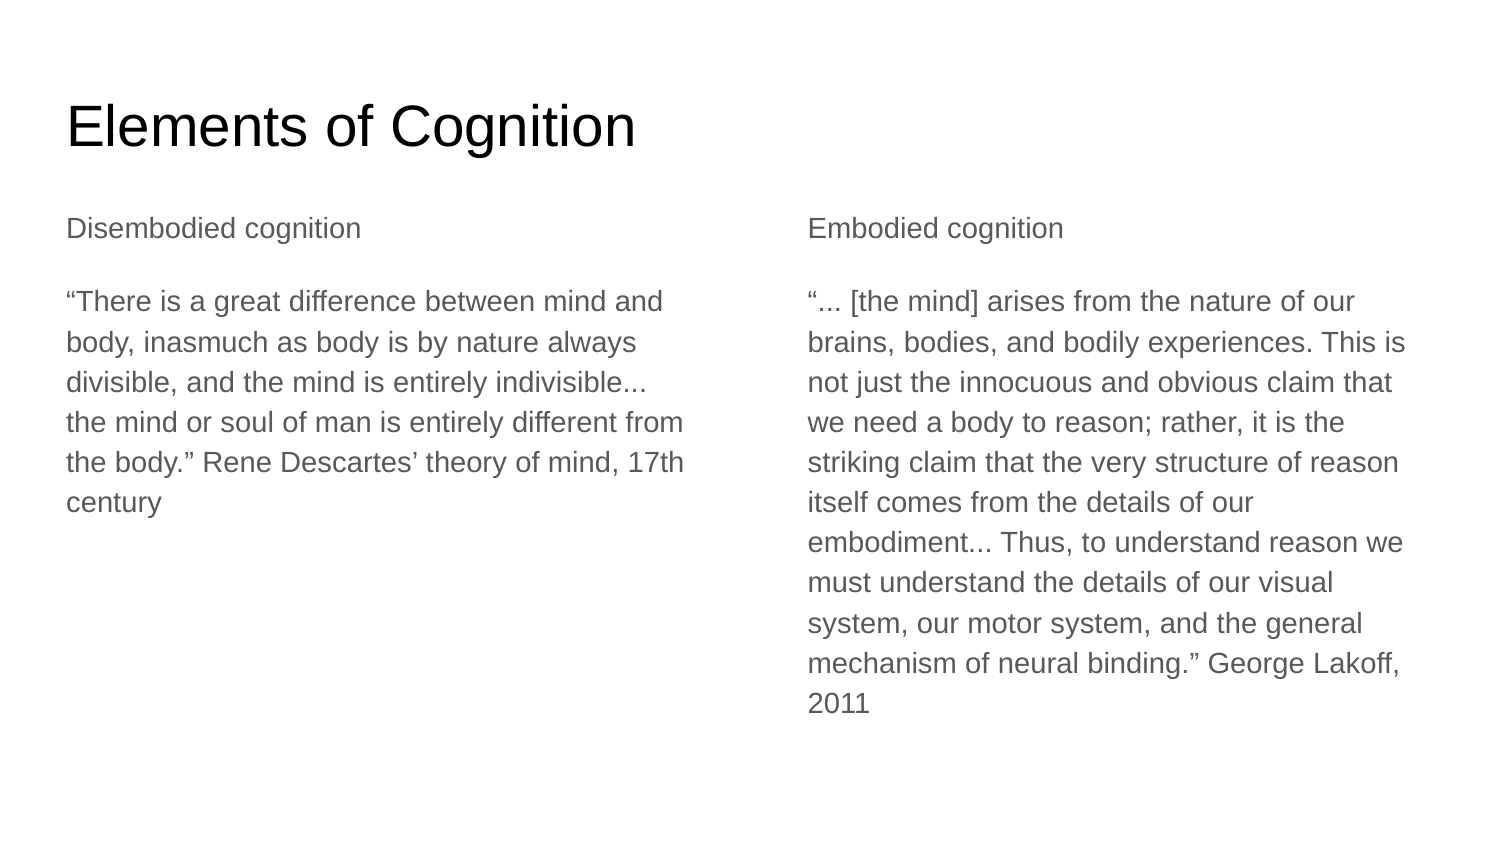

# Elements of Cognition
Disembodied cognition
“There is a great difference between mind and body, inasmuch as body is by nature always divisible, and the mind is entirely indivisible... the mind or soul of man is entirely different from the body.” Rene Descartes’ theory of mind, 17th century

Embodied cognition
“... [the mind] arises from the nature of our brains, bodies, and bodily experiences. This is not just the innocuous and obvious claim that we need a body to reason; rather, it is the striking claim that the very structure of reason itself comes from the details of our embodiment... Thus, to understand reason we must understand the details of our visual system, our motor system, and the general mechanism of neural binding.” George Lakoff, 2011